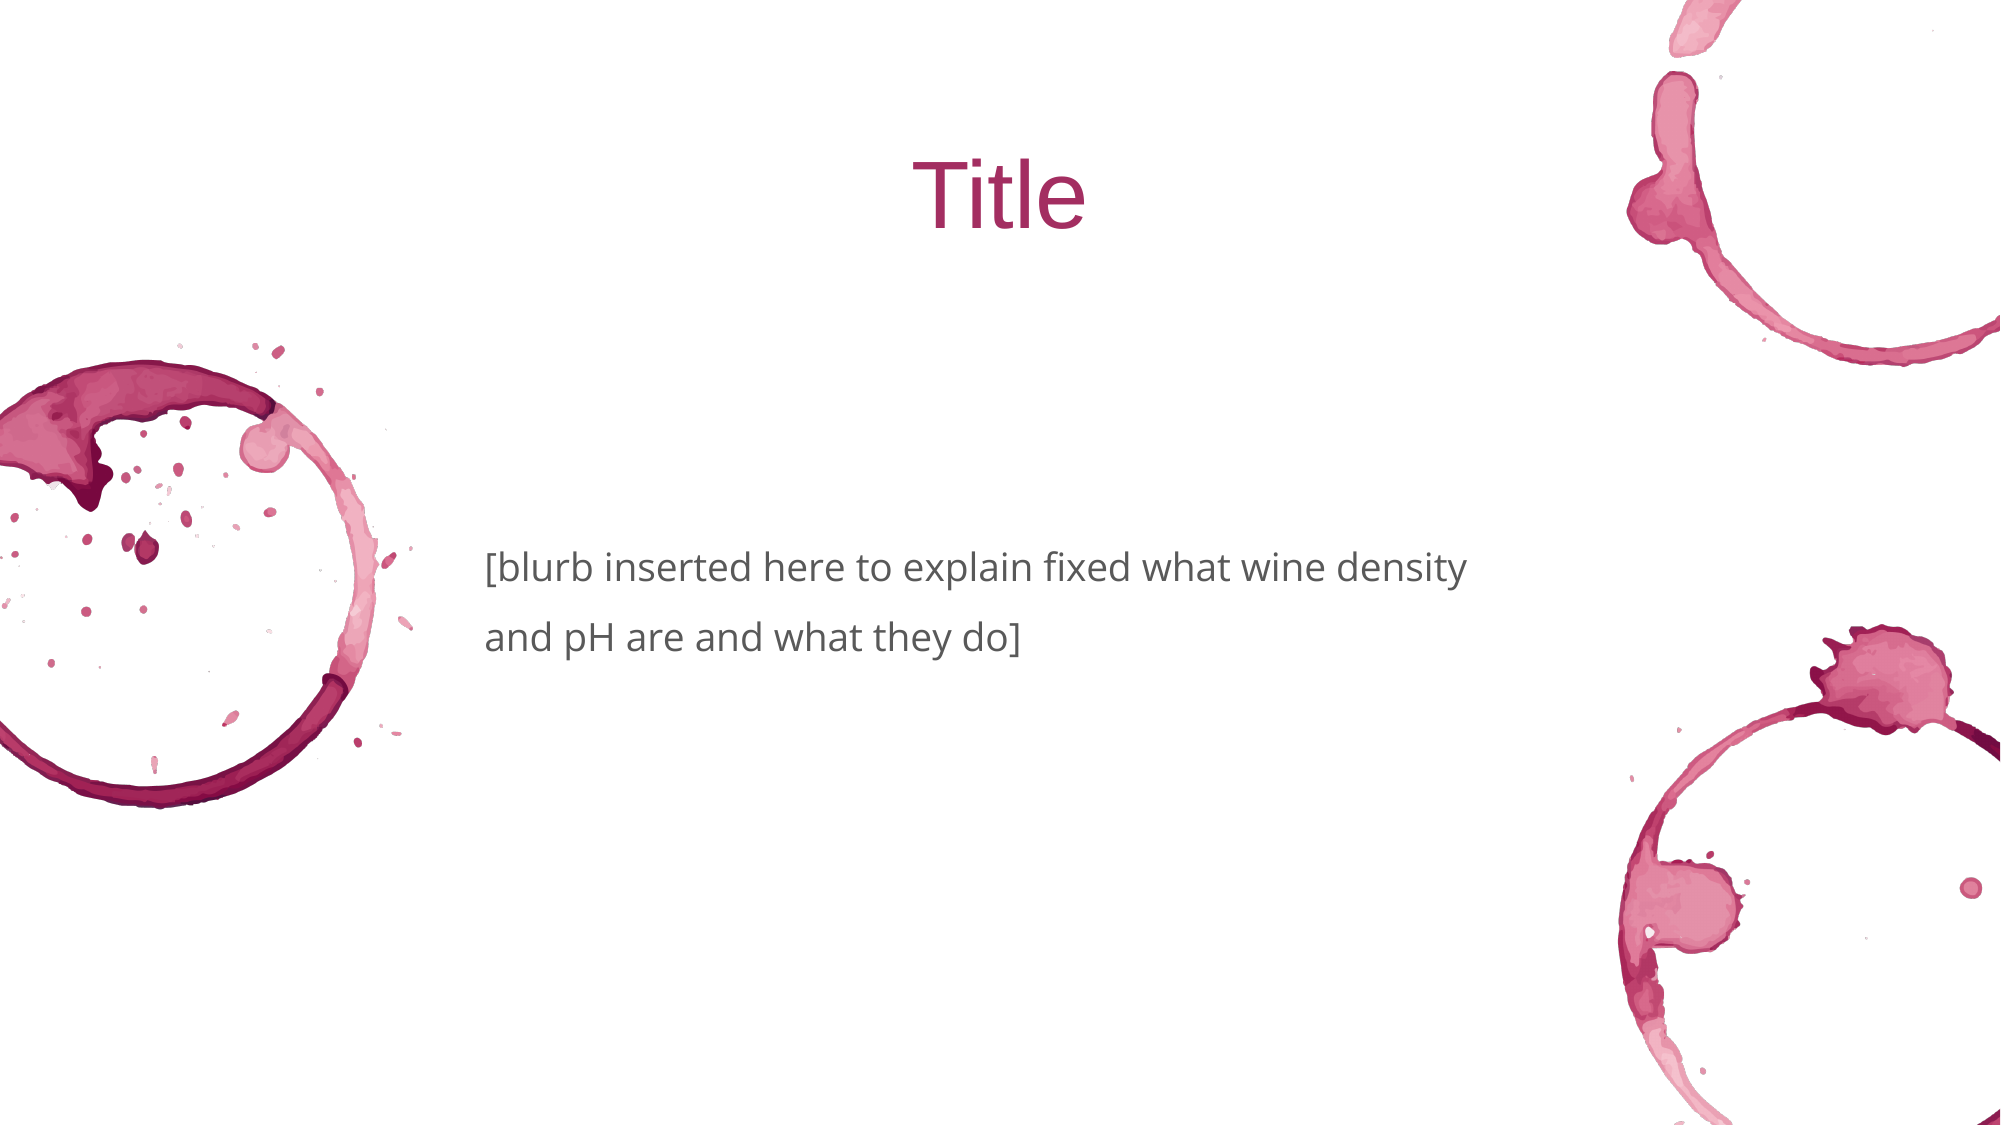

# Title

[blurb inserted here to explain fixed what wine density and pH are and what they do]